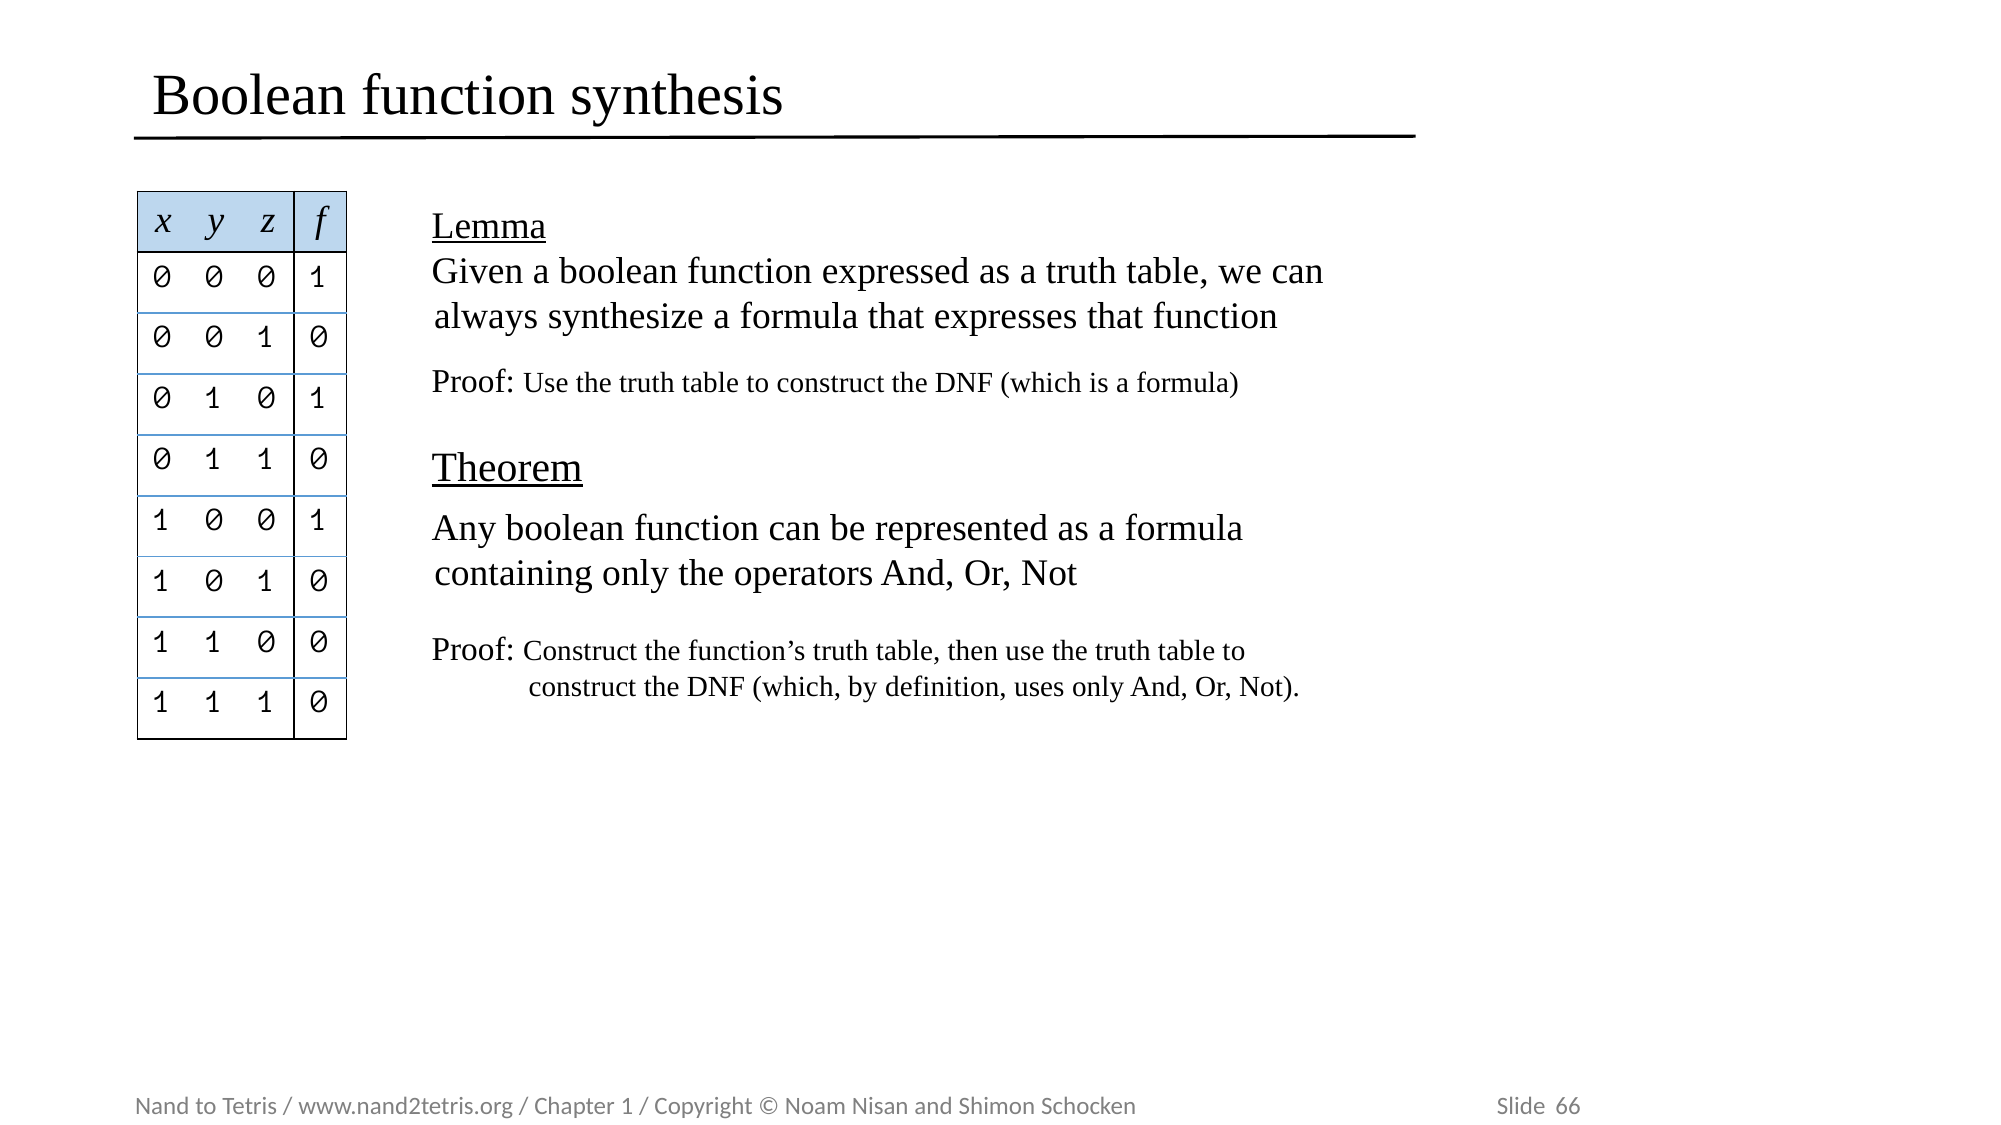

# Boolean function synthesis
| x | y | z | f |
| --- | --- | --- | --- |
| 0 | 0 | 0 | 1 |
| 0 | 0 | 1 | 0 |
| 0 | 1 | 0 | 1 |
| 0 | 1 | 1 | 0 |
| 1 | 0 | 0 | 1 |
| 1 | 0 | 1 | 0 |
| 1 | 1 | 0 | 0 |
| 1 | 1 | 1 | 0 |
Lemma
Given a boolean function expressed as a truth table, we can always synthesize a formula that expresses that function

Proof: Use the truth table to construct the DNF (which is a formula)
Theorem
Any boolean function can be represented as a formula containing only the operators And, Or, Not

Proof: Construct the function’s truth table, then use the truth table to
             construct the DNF (which, by definition, uses only And, Or, Not).